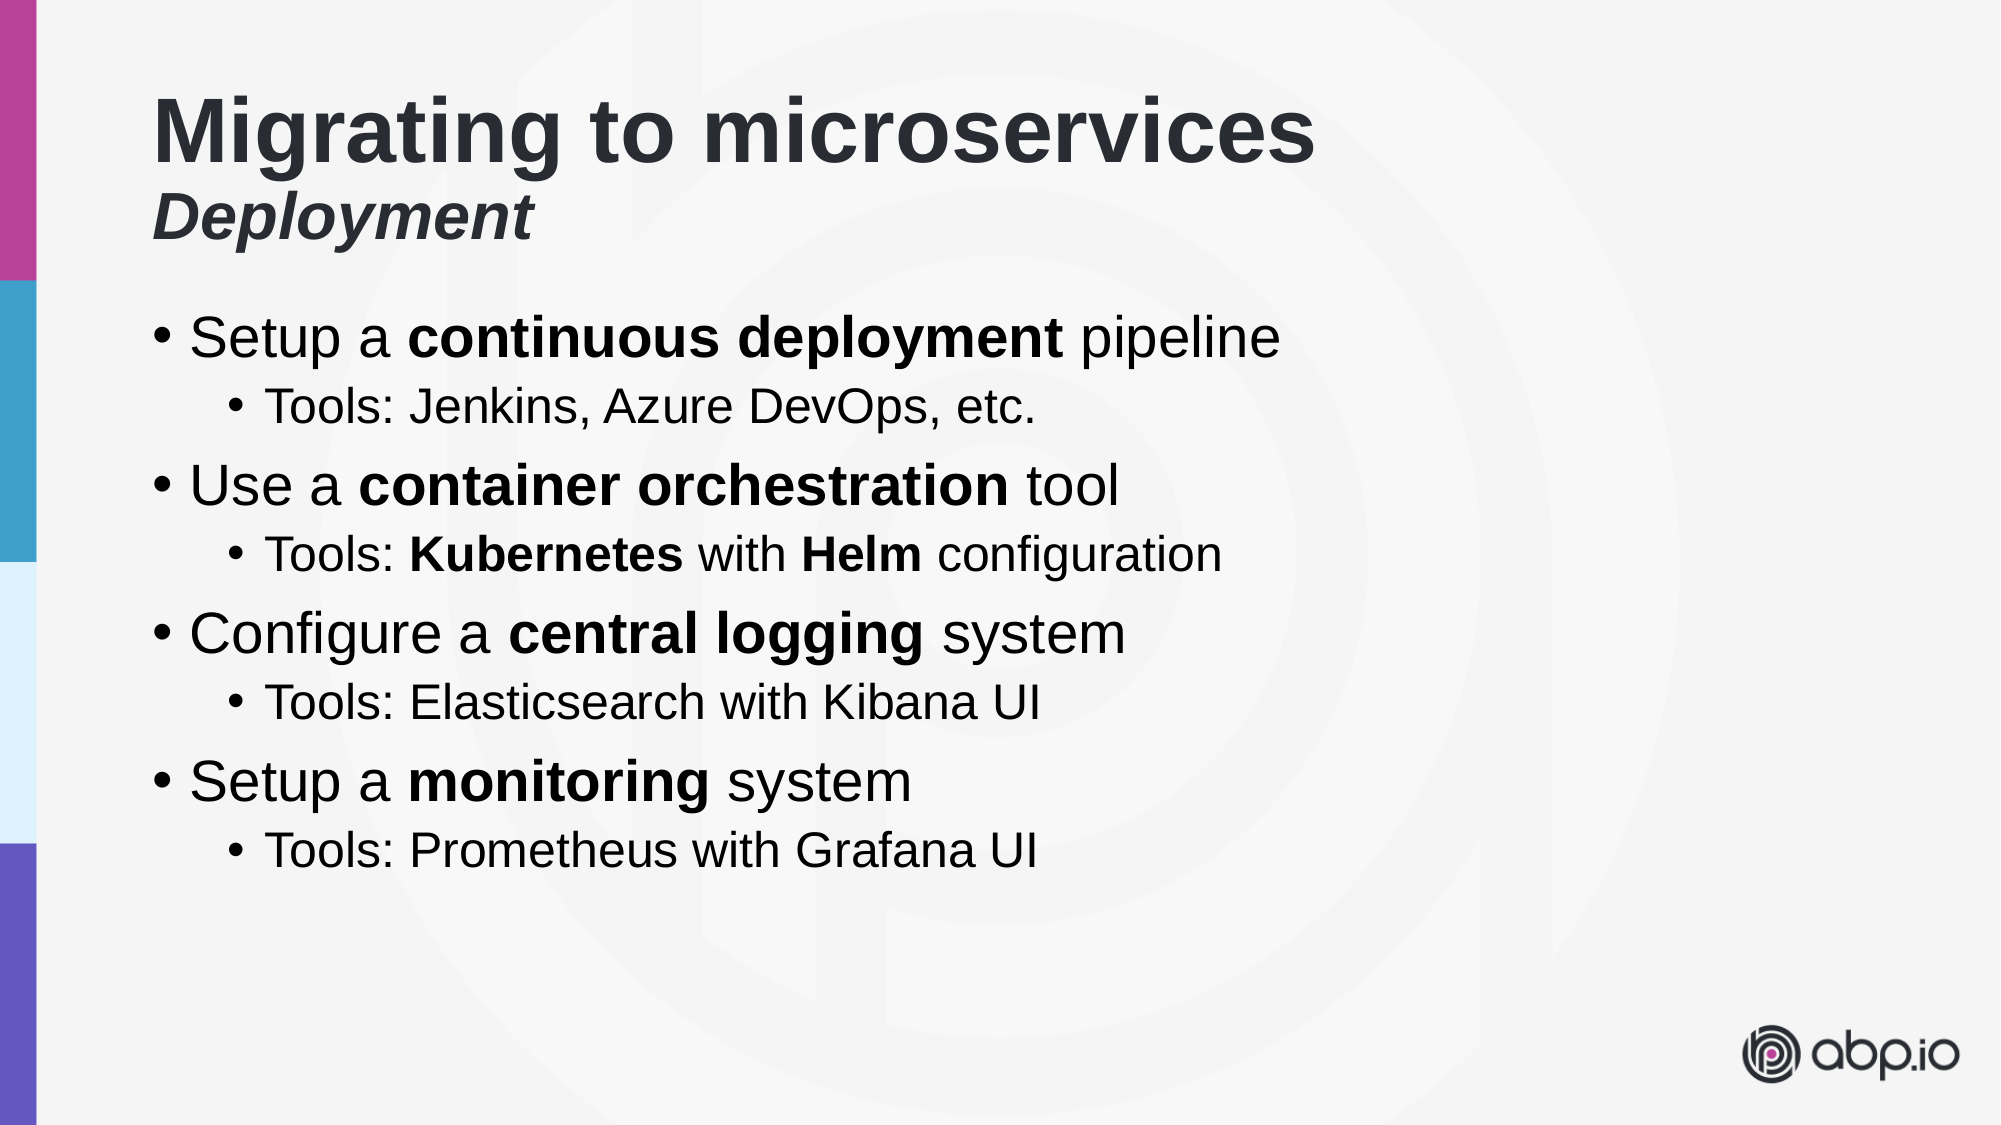

# Migrating to microservices Deployment
Setup a continuous deployment pipeline
Tools: Jenkins, Azure DevOps, etc.
Use a container orchestration tool
Tools: Kubernetes with Helm configuration
Configure a central logging system
Tools: Elasticsearch with Kibana UI
Setup a monitoring system
Tools: Prometheus with Grafana UI